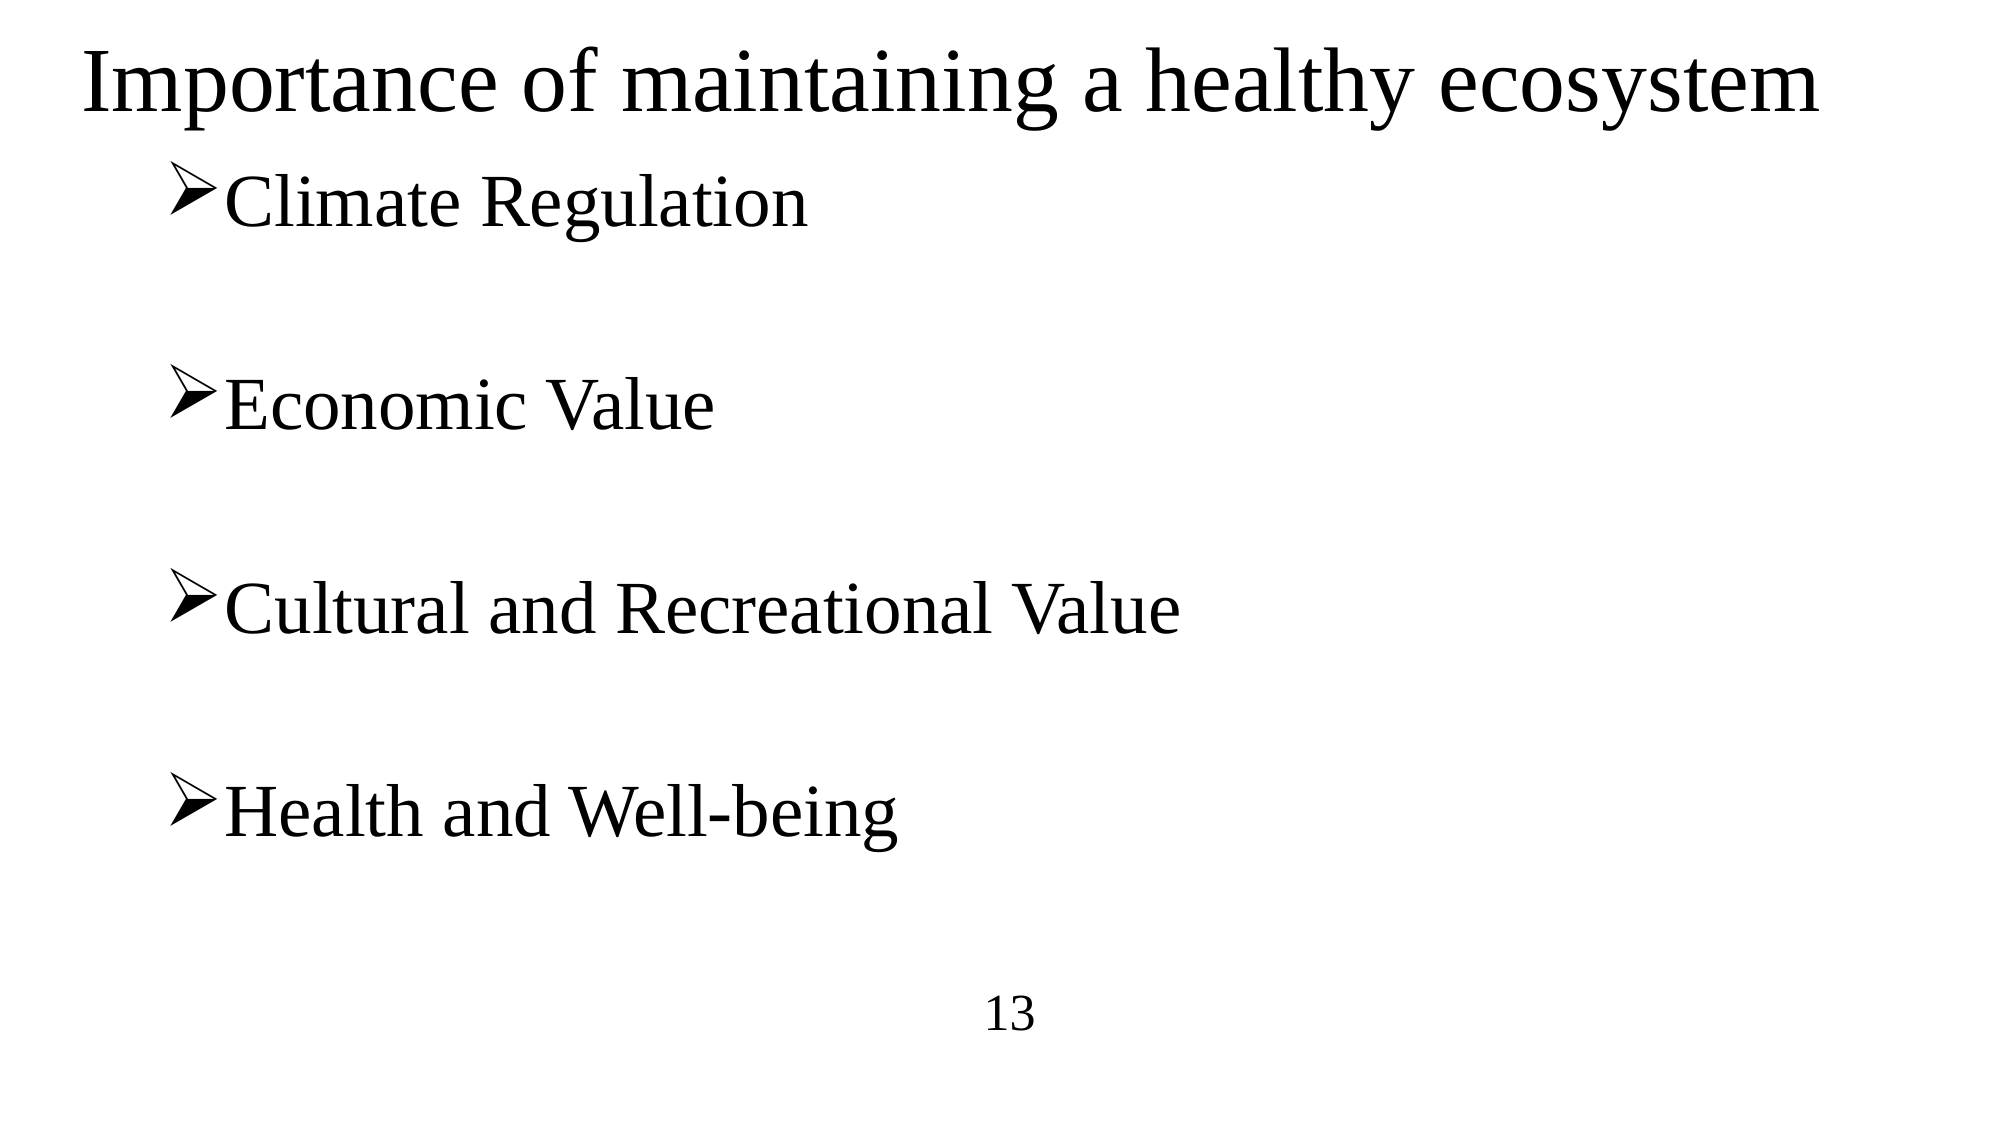

# Importance of maintaining a healthy ecosystem
Climate Regulation

Economic Value

Cultural and Recreational Value

Health and Well-being
13